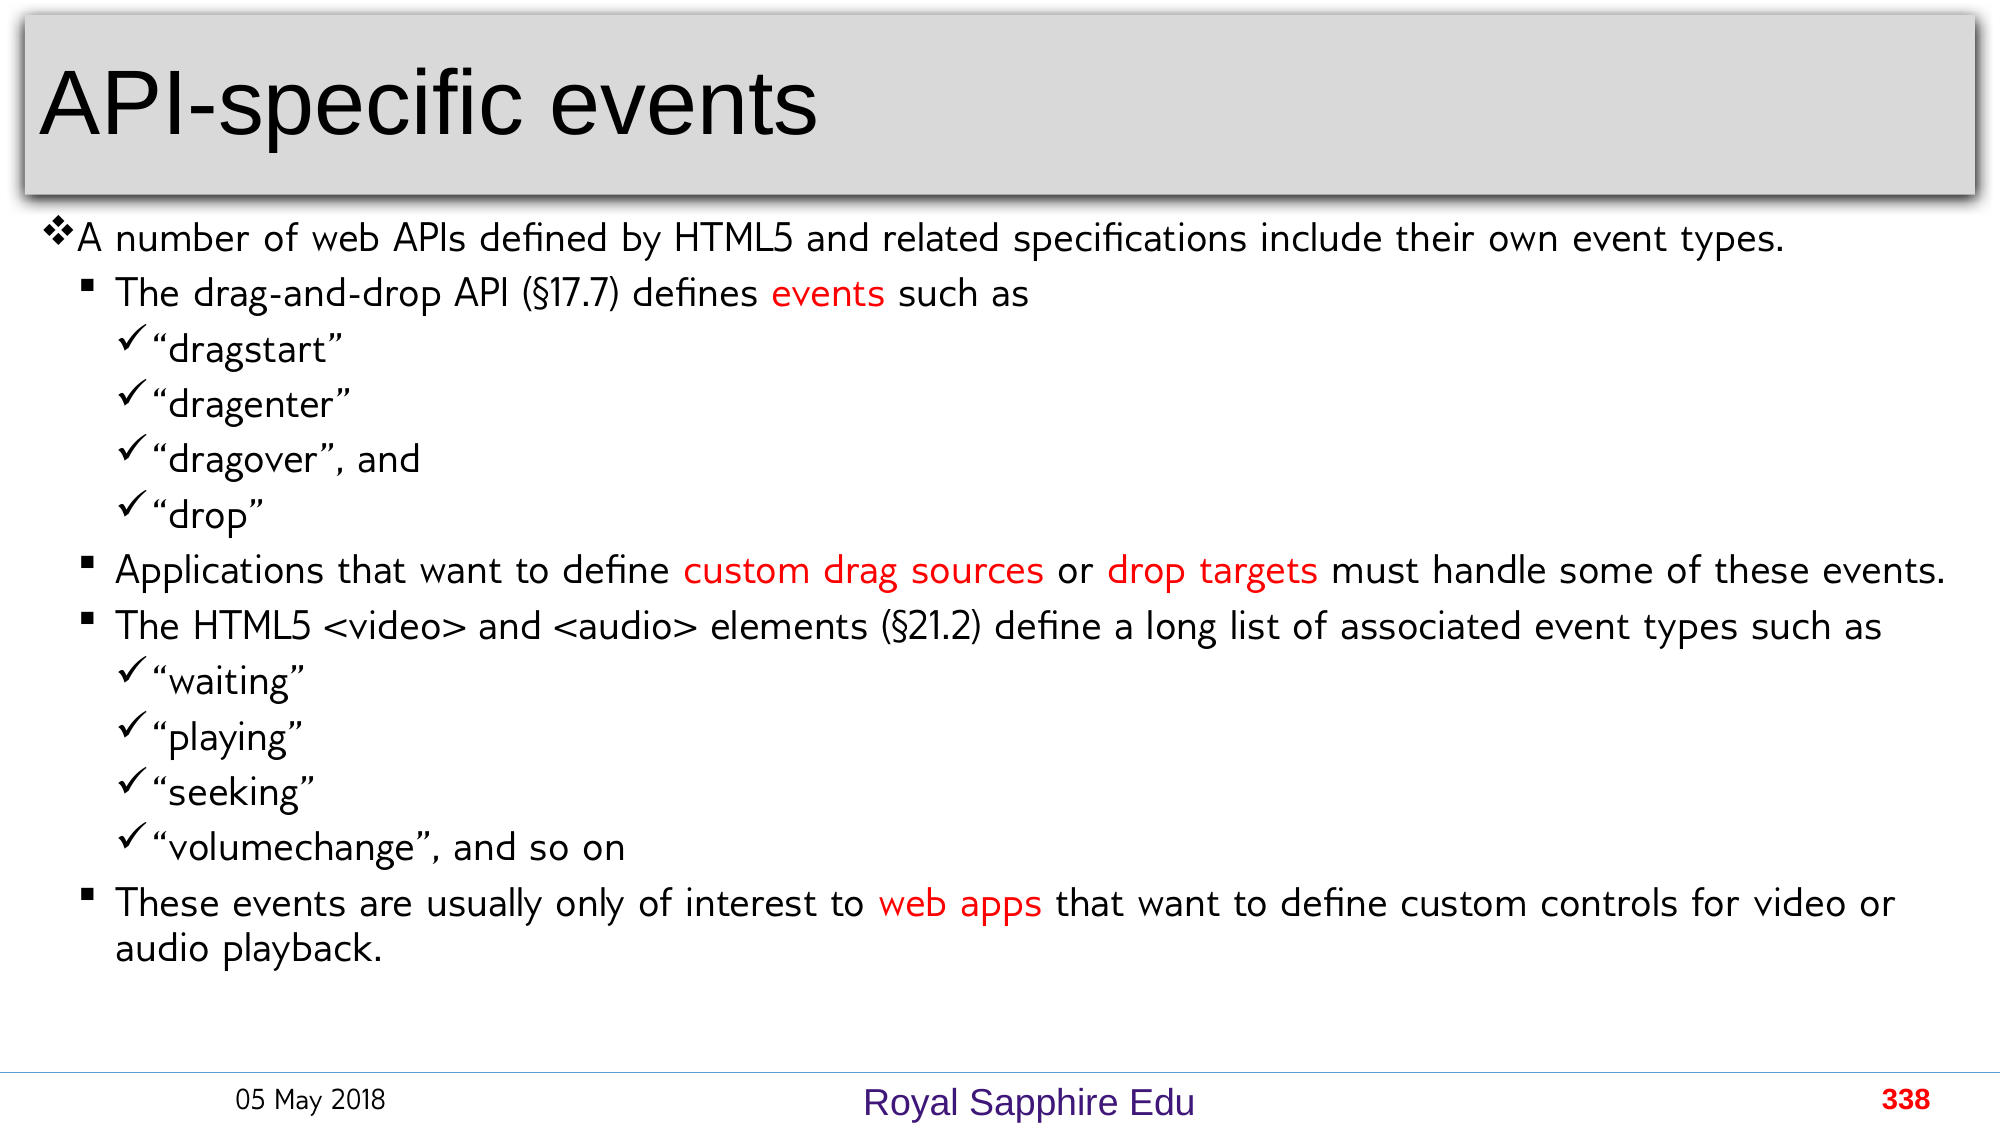

# API-specific events
A number of web APIs defined by HTML5 and related specifications include their own event types.
The drag-and-drop API (§17.7) defines events such as
“dragstart”
“dragenter”
“dragover”, and
“drop”
Applications that want to define custom drag sources or drop targets must handle some of these events.
The HTML5 <video> and <audio> elements (§21.2) define a long list of associated event types such as
“waiting”
“playing”
“seeking”
“volumechange”, and so on
These events are usually only of interest to web apps that want to define custom controls for video or audio playback.
05 May 2018
338